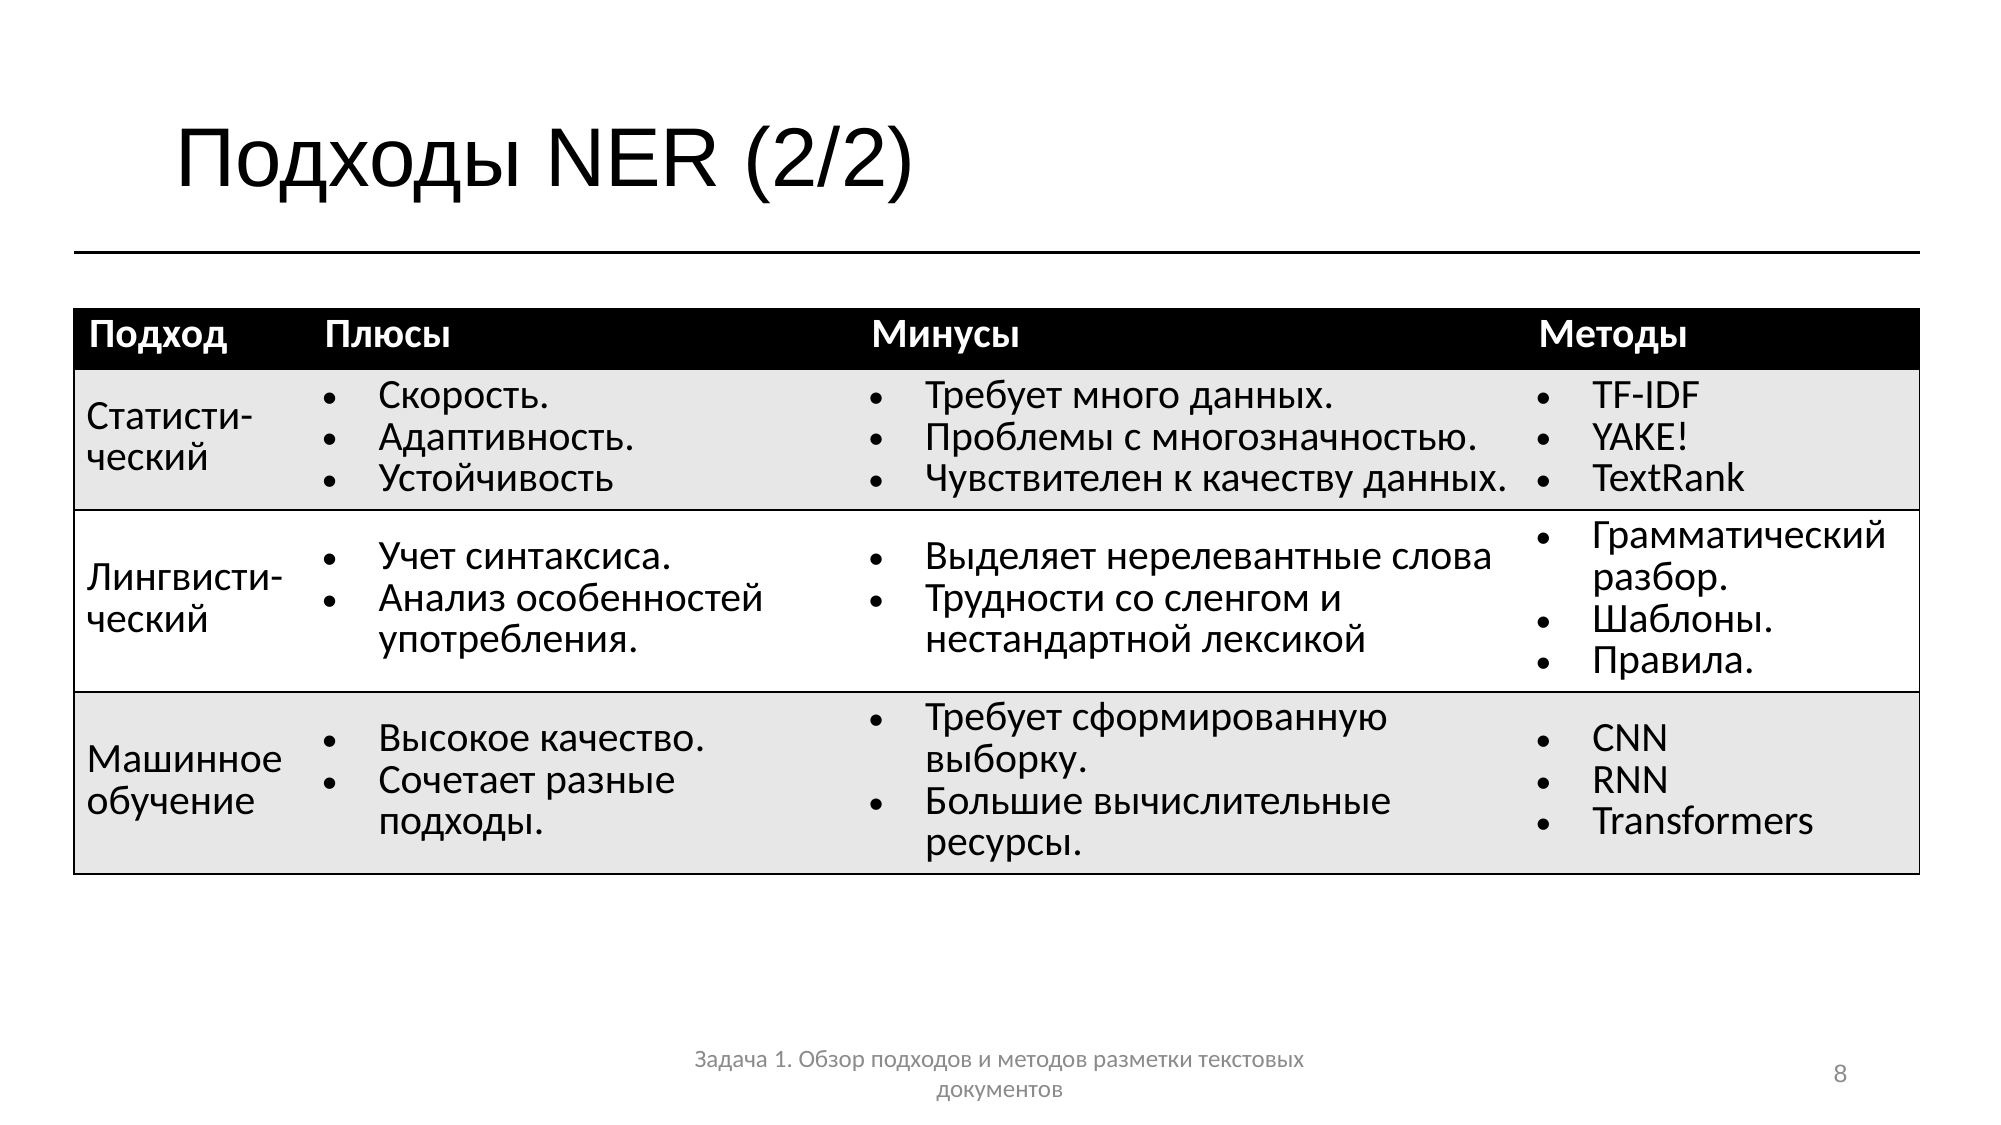

# Подходы NER (2/2)
| Подход | Плюсы | Минусы | Методы |
| --- | --- | --- | --- |
| Статисти-ческий | Скорость. Адаптивность. Устойчивость | Требует много данных. Проблемы с многозначностью. Чувствителен к качеству данных. | TF-IDF YAKE! TextRank |
| Лингвисти-ческий | Учет синтаксиса. Анализ особенностей употребления. | Выделяет нерелевантные слова Трудности со сленгом и нестандартной лексикой | Грамматический разбор. Шаблоны. Правила. |
| Машинное обучение | Высокое качество. Сочетает разные подходы. | Требует сформированную выборку. Большие вычислительные ресурсы. | CNN RNN Transformers |
Задача 1. Обзор подходов и методов разметки текстовых документов
8